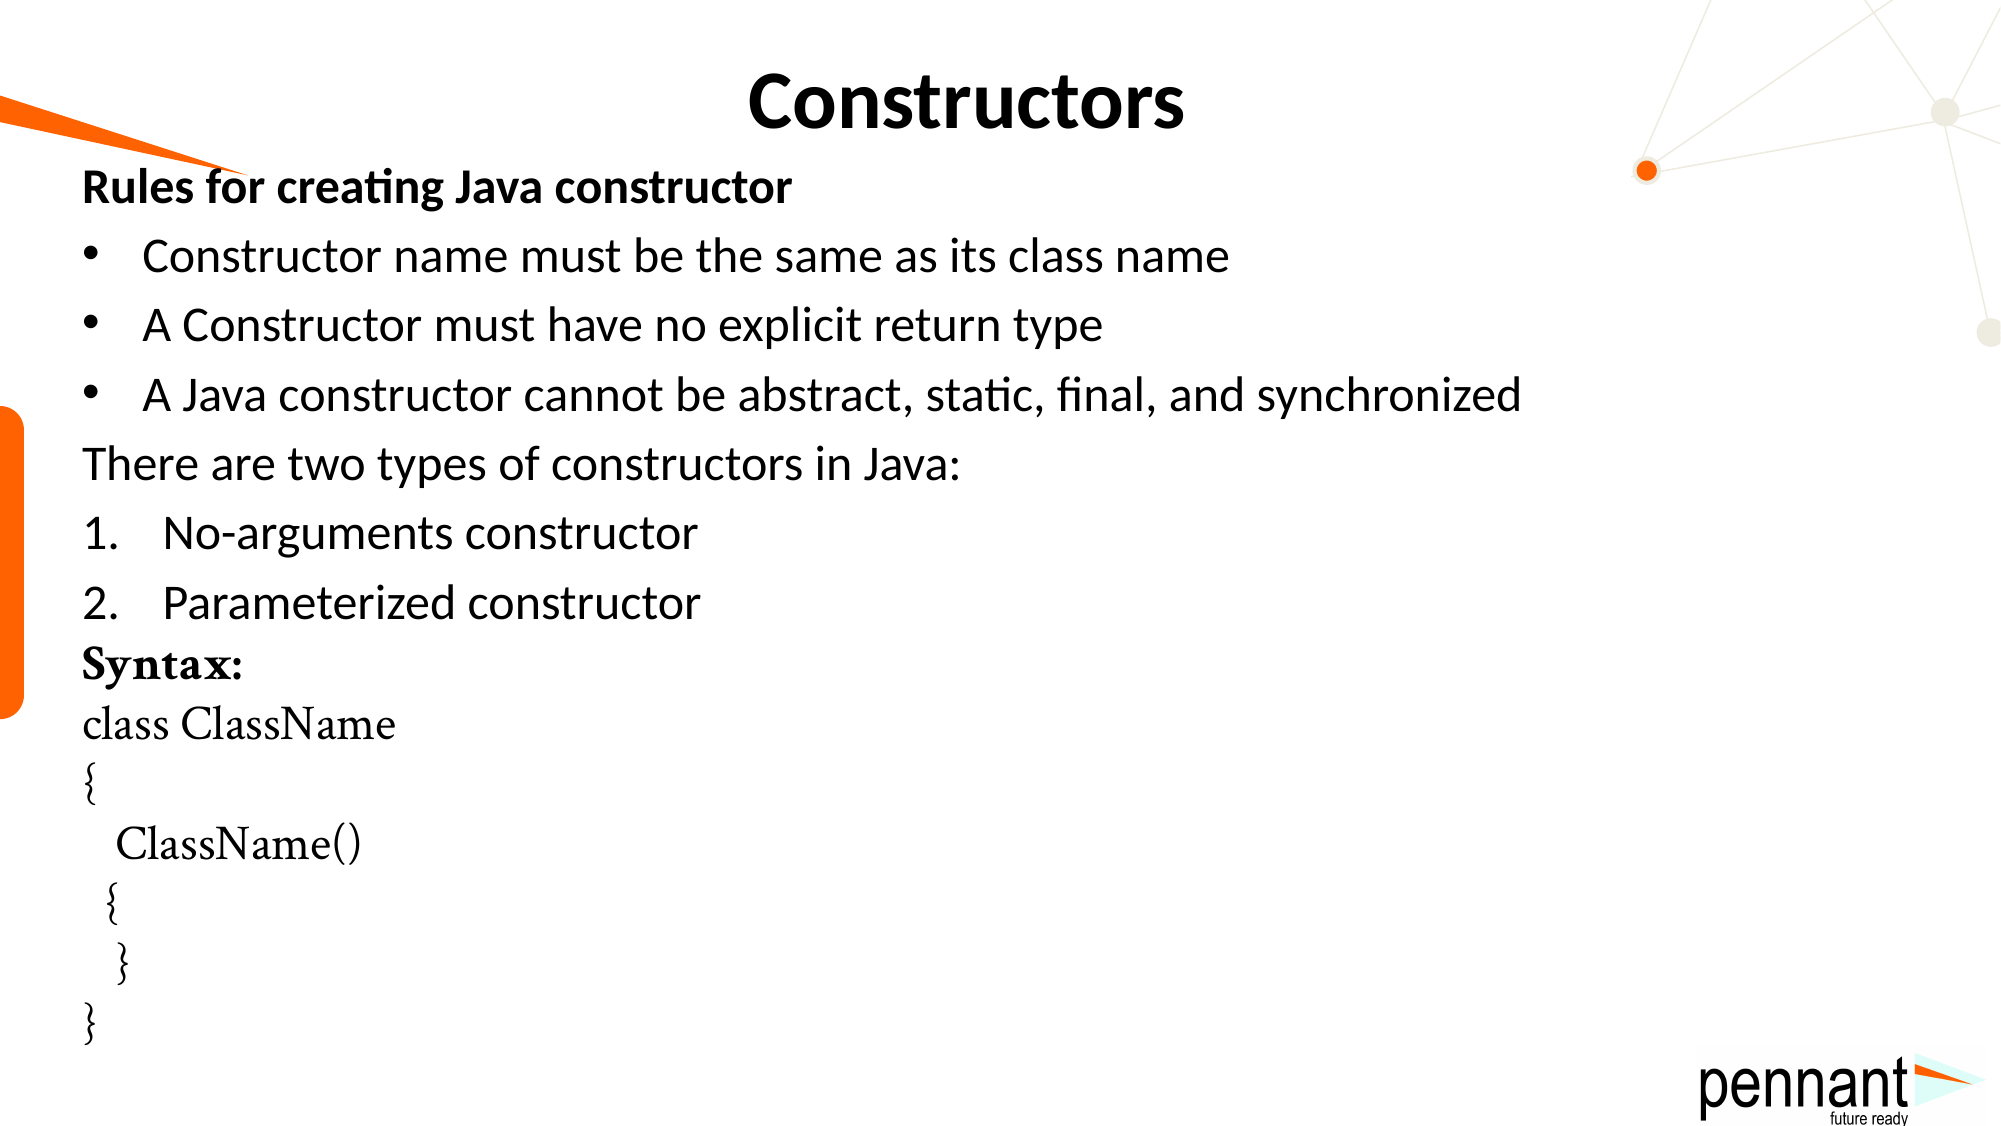

# Constructors
Rules for creating Java constructor
Constructor name must be the same as its class name
A Constructor must have no explicit return type
A Java constructor cannot be abstract, static, final, and synchronized
There are two types of constructors in Java:
No-arguments constructor
Parameterized constructor
Syntax:
class ClassName
{
   ClassName()
  {
   }
}